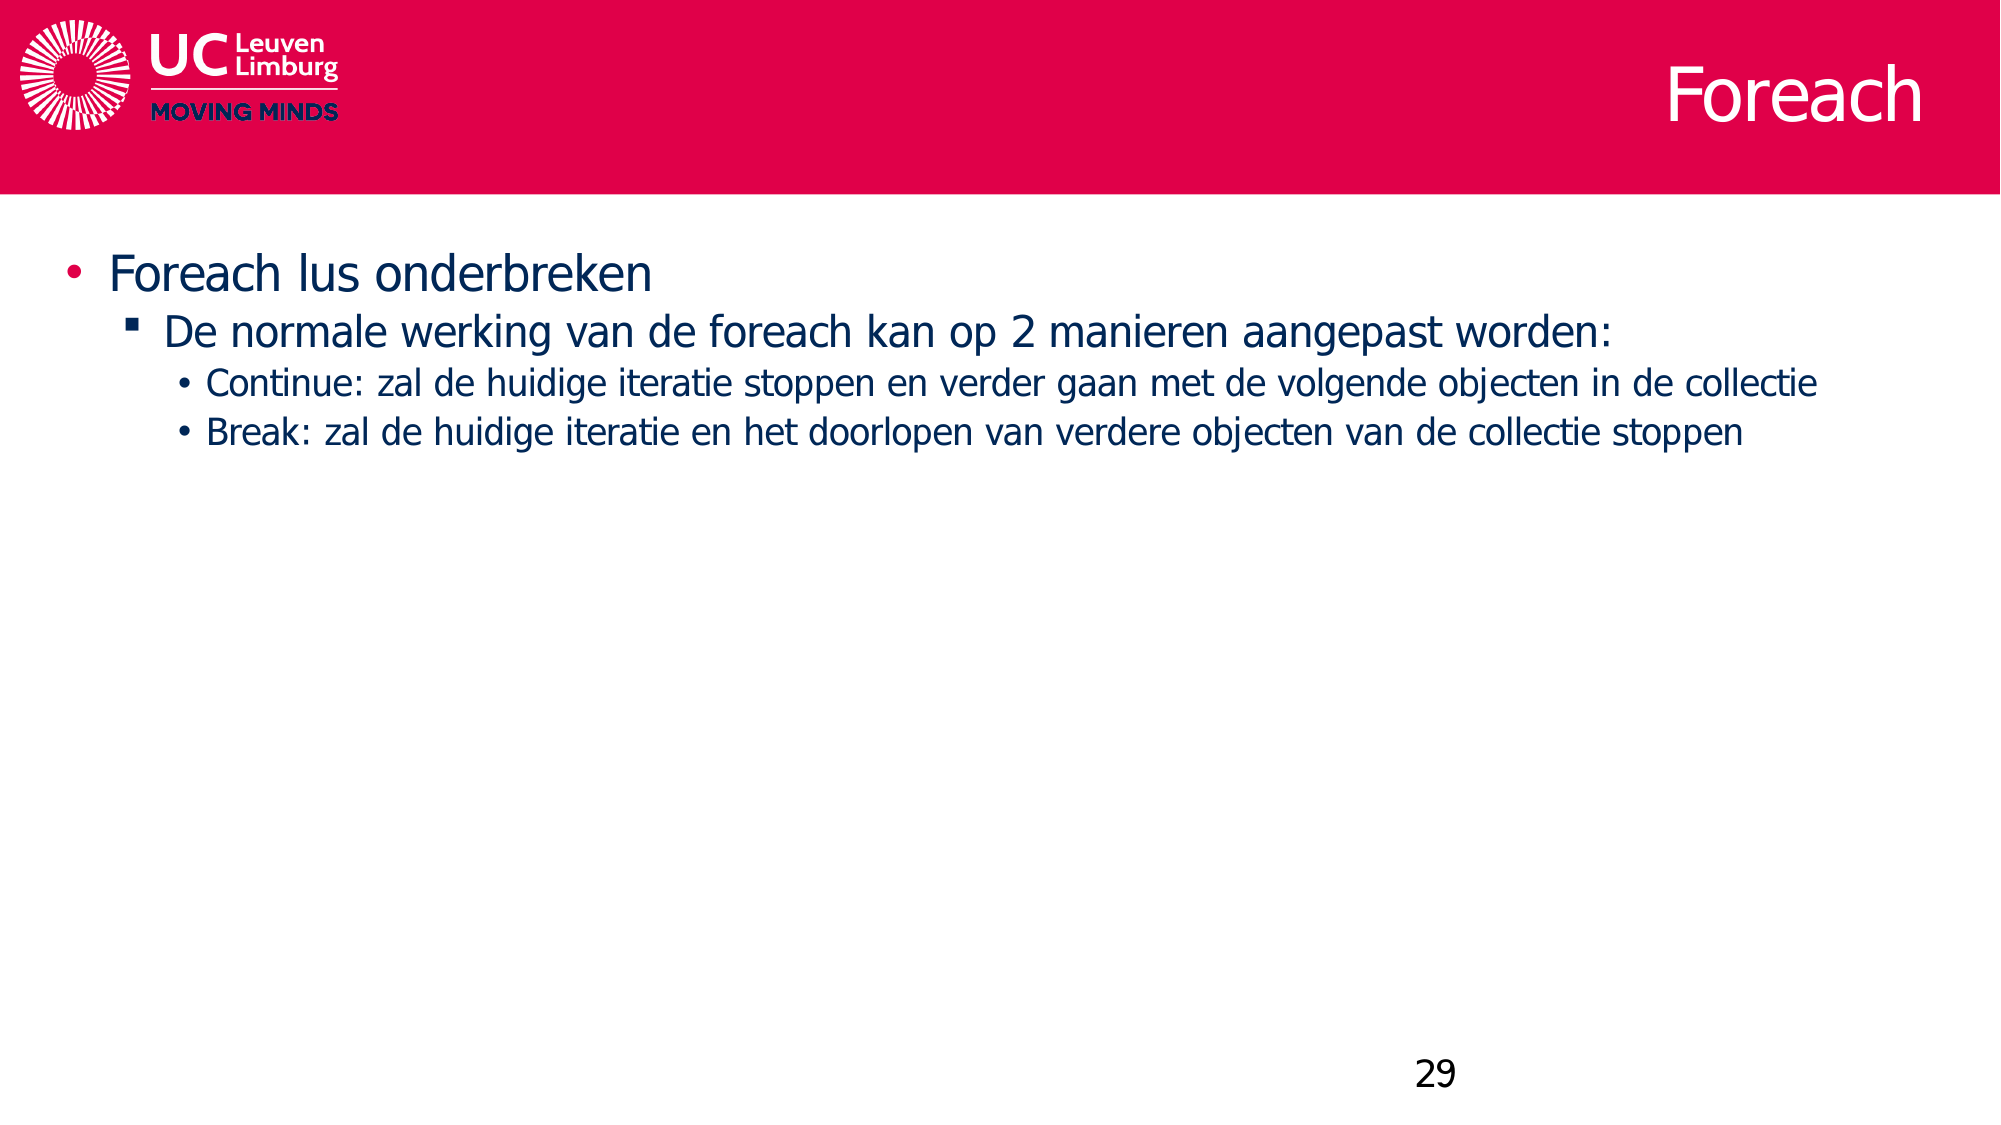

# Foreach
Foreach lus onderbreken
De normale werking van de foreach kan op 2 manieren aangepast worden:
Continue: zal de huidige iteratie stoppen en verder gaan met de volgende objecten in de collectie
Break: zal de huidige iteratie en het doorlopen van verdere objecten van de collectie stoppen

29